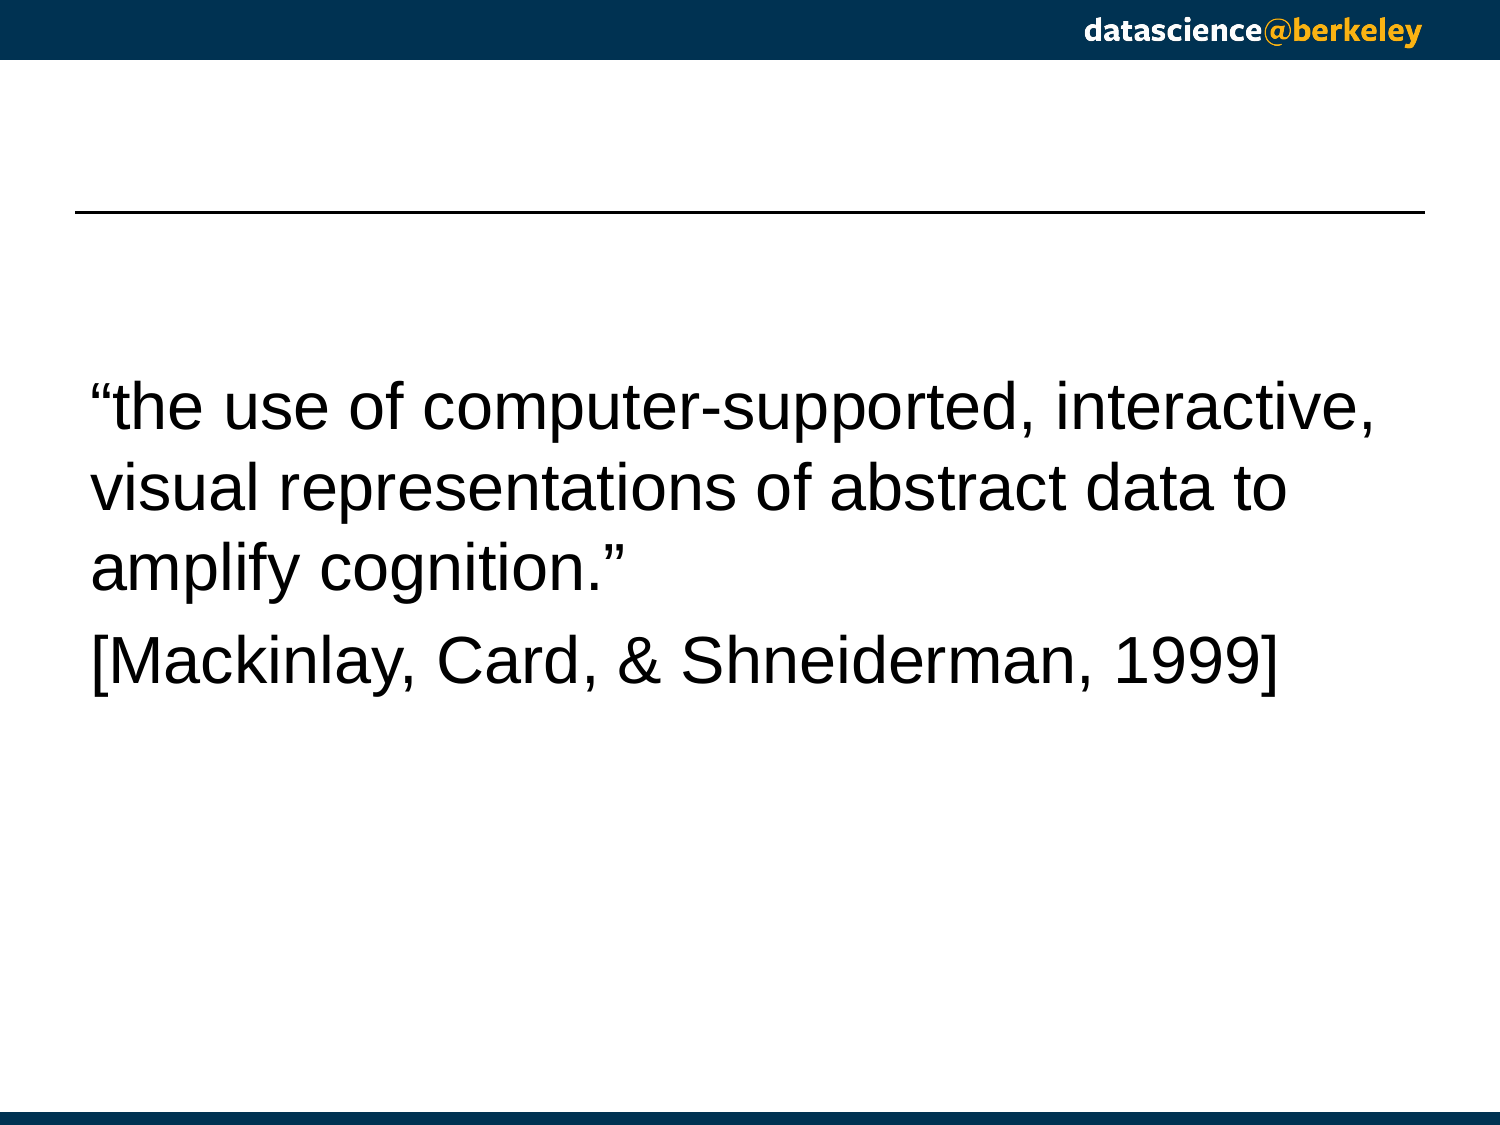

#

“the use of computer-supported, interactive, visual representations of abstract data to amplify cognition.”
[Mackinlay, Card, & Shneiderman, 1999]